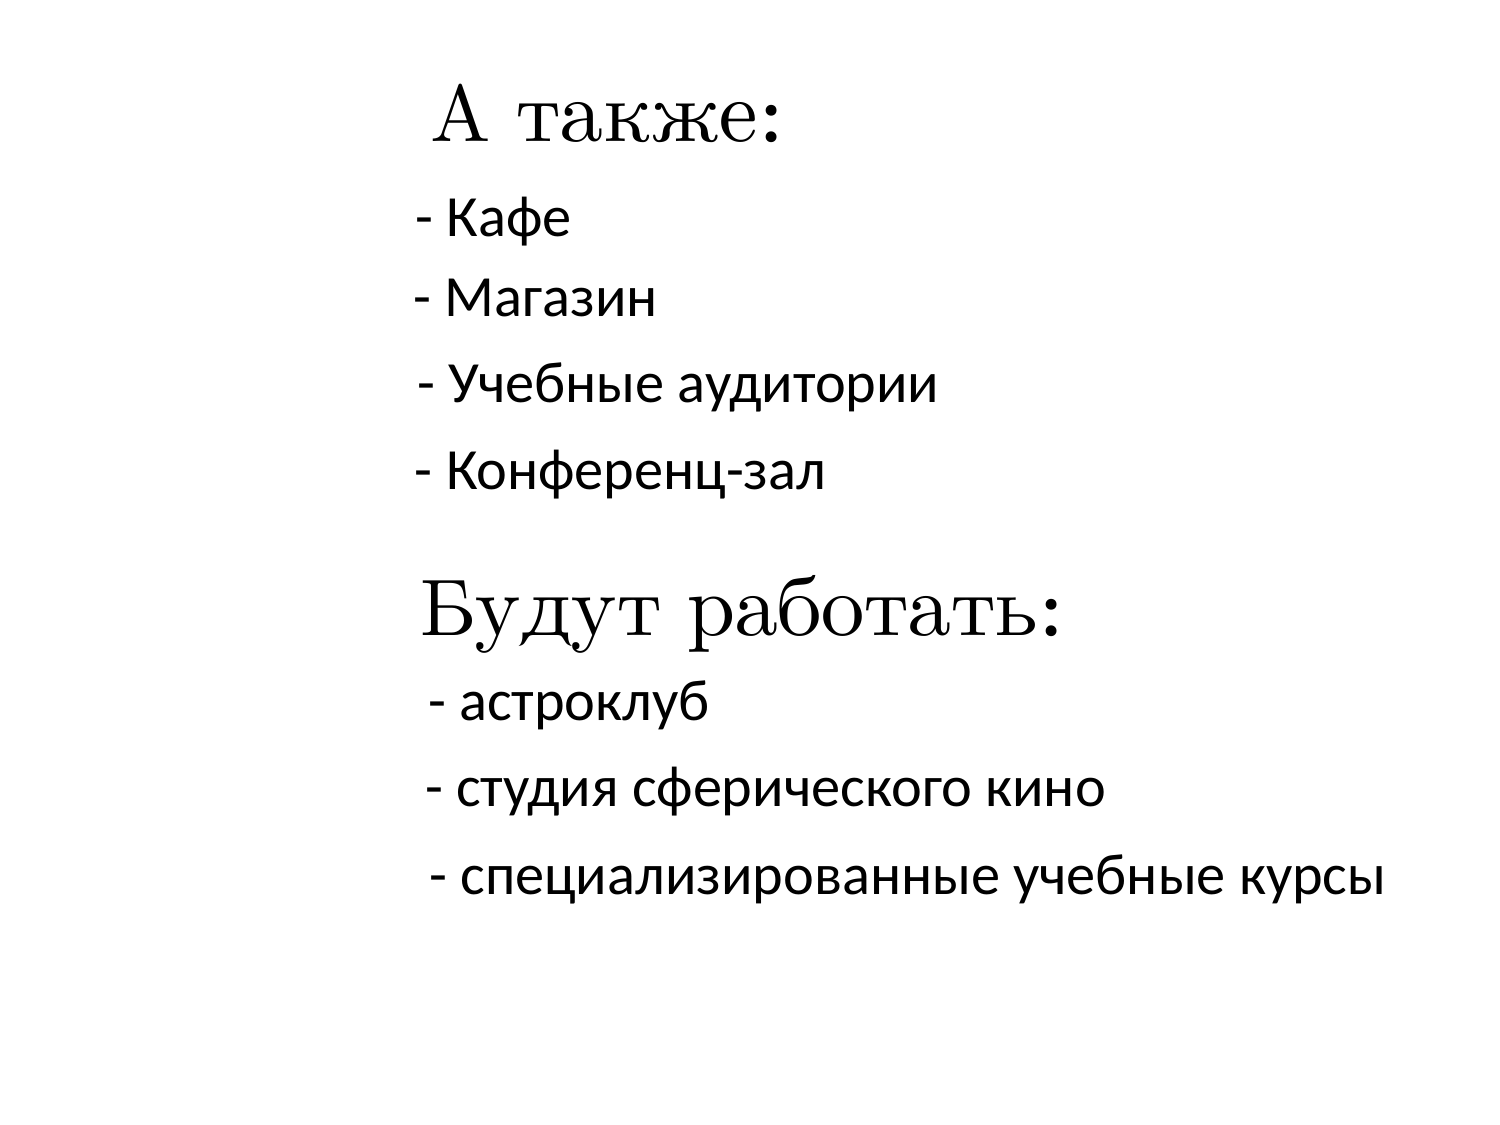

А также:
- Кафе
- Магазин
- Учебные аудитории
- Конференц-зал
Будут работать:
- астроклуб
- студия сферического кино
- специализированные учебные курсы